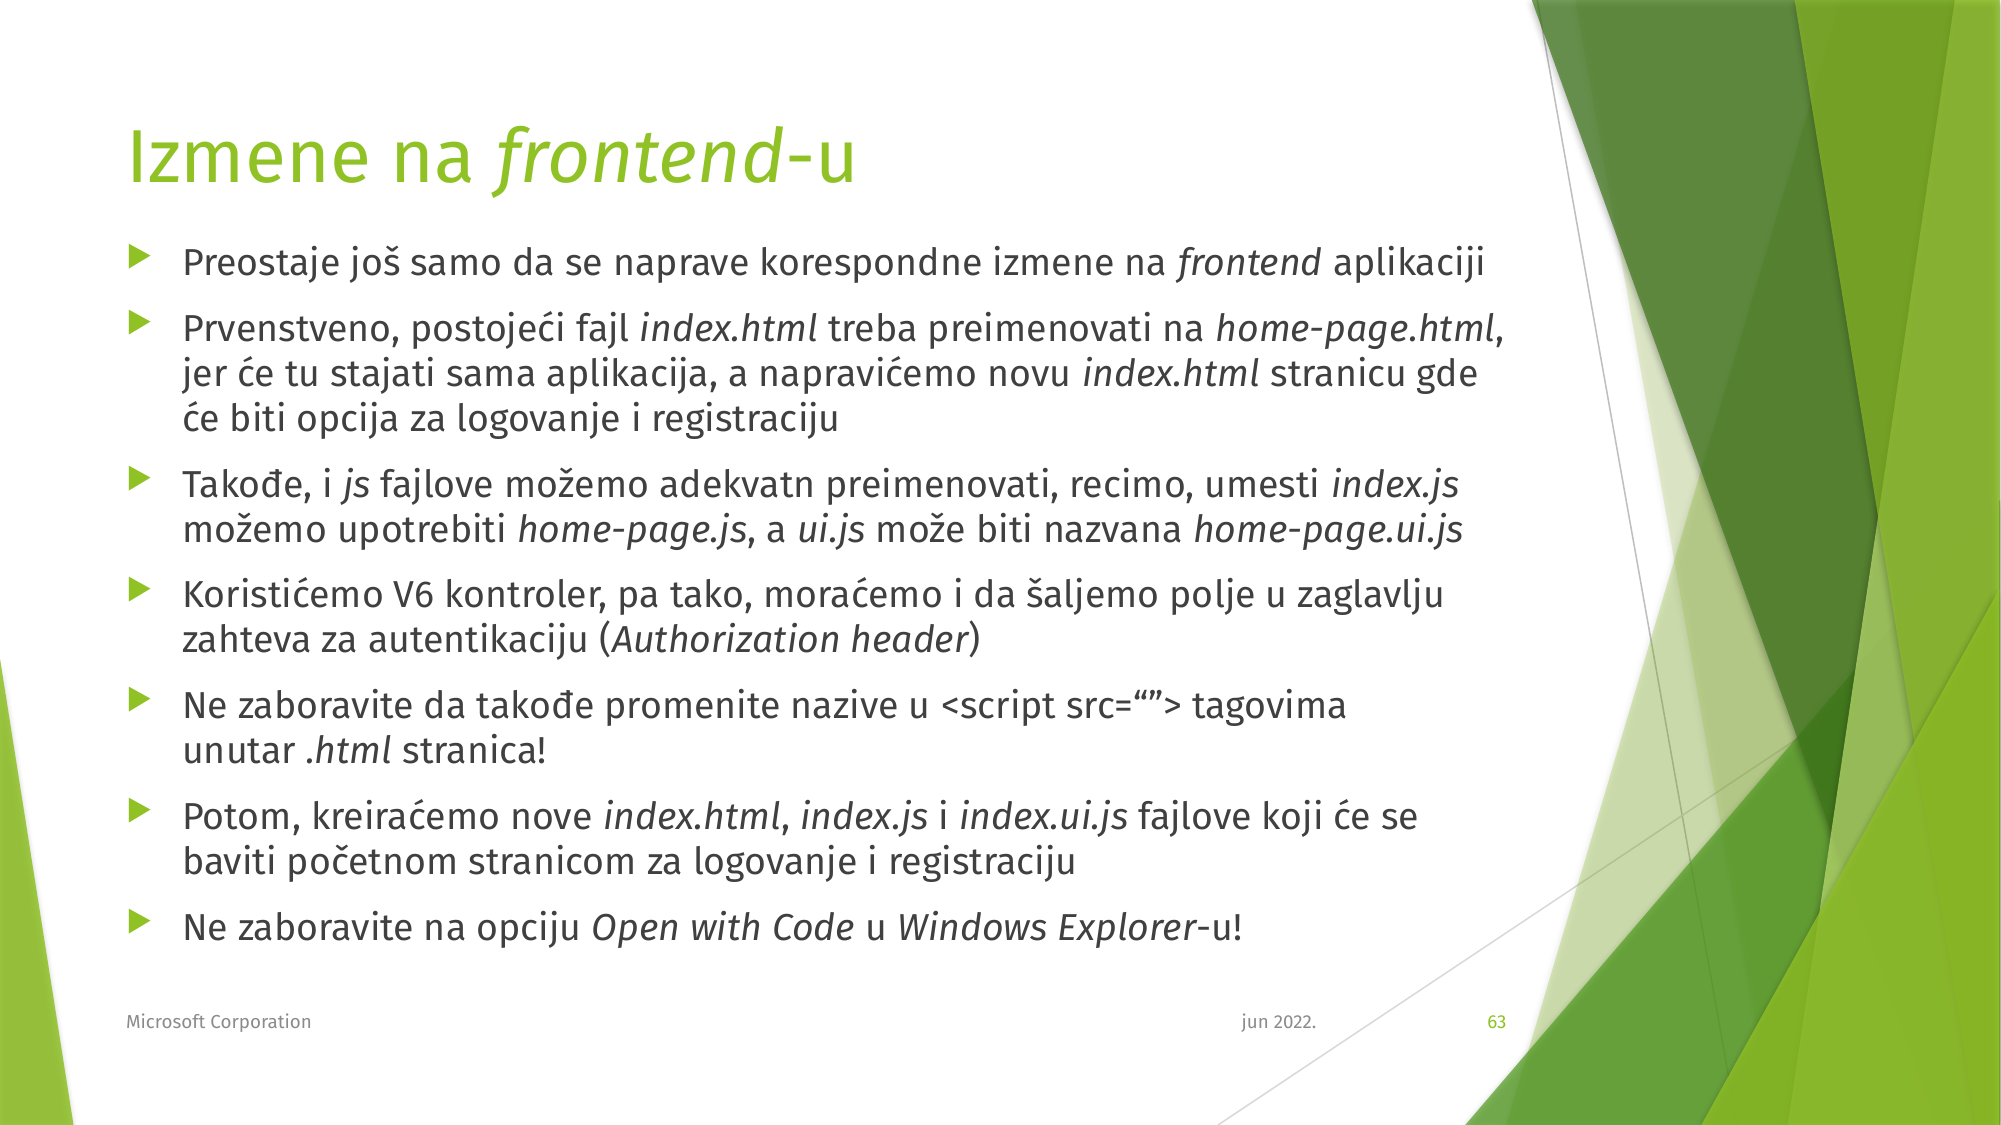

# Izmene na frontend-u
Preostaje još samo da se naprave korespondne izmene na frontend aplikaciji
Prvenstveno, postojeći fajl index.html treba preimenovati na home-page.html, jer će tu stajati sama aplikacija, a napravićemo novu index.html stranicu gde će biti opcija za logovanje i registraciju
Takođe, i js fajlove možemo adekvatn preimenovati, recimo, umesti index.js možemo upotrebiti home-page.js, a ui.js može biti nazvana home-page.ui.js
Koristićemo V6 kontroler, pa tako, moraćemo i da šaljemo polje u zaglavlju zahteva za autentikaciju (Authorization header)
Ne zaboravite da takođe promenite nazive u <script src=“”> tagovima unutar .html stranica!
Potom, kreiraćemo nove index.html, index.js i index.ui.js fajlove koji će se baviti početnom stranicom za logovanje i registraciju
Ne zaboravite na opciju Open with Code u Windows Explorer-u!
Microsoft Corporation
jun 2022.
63